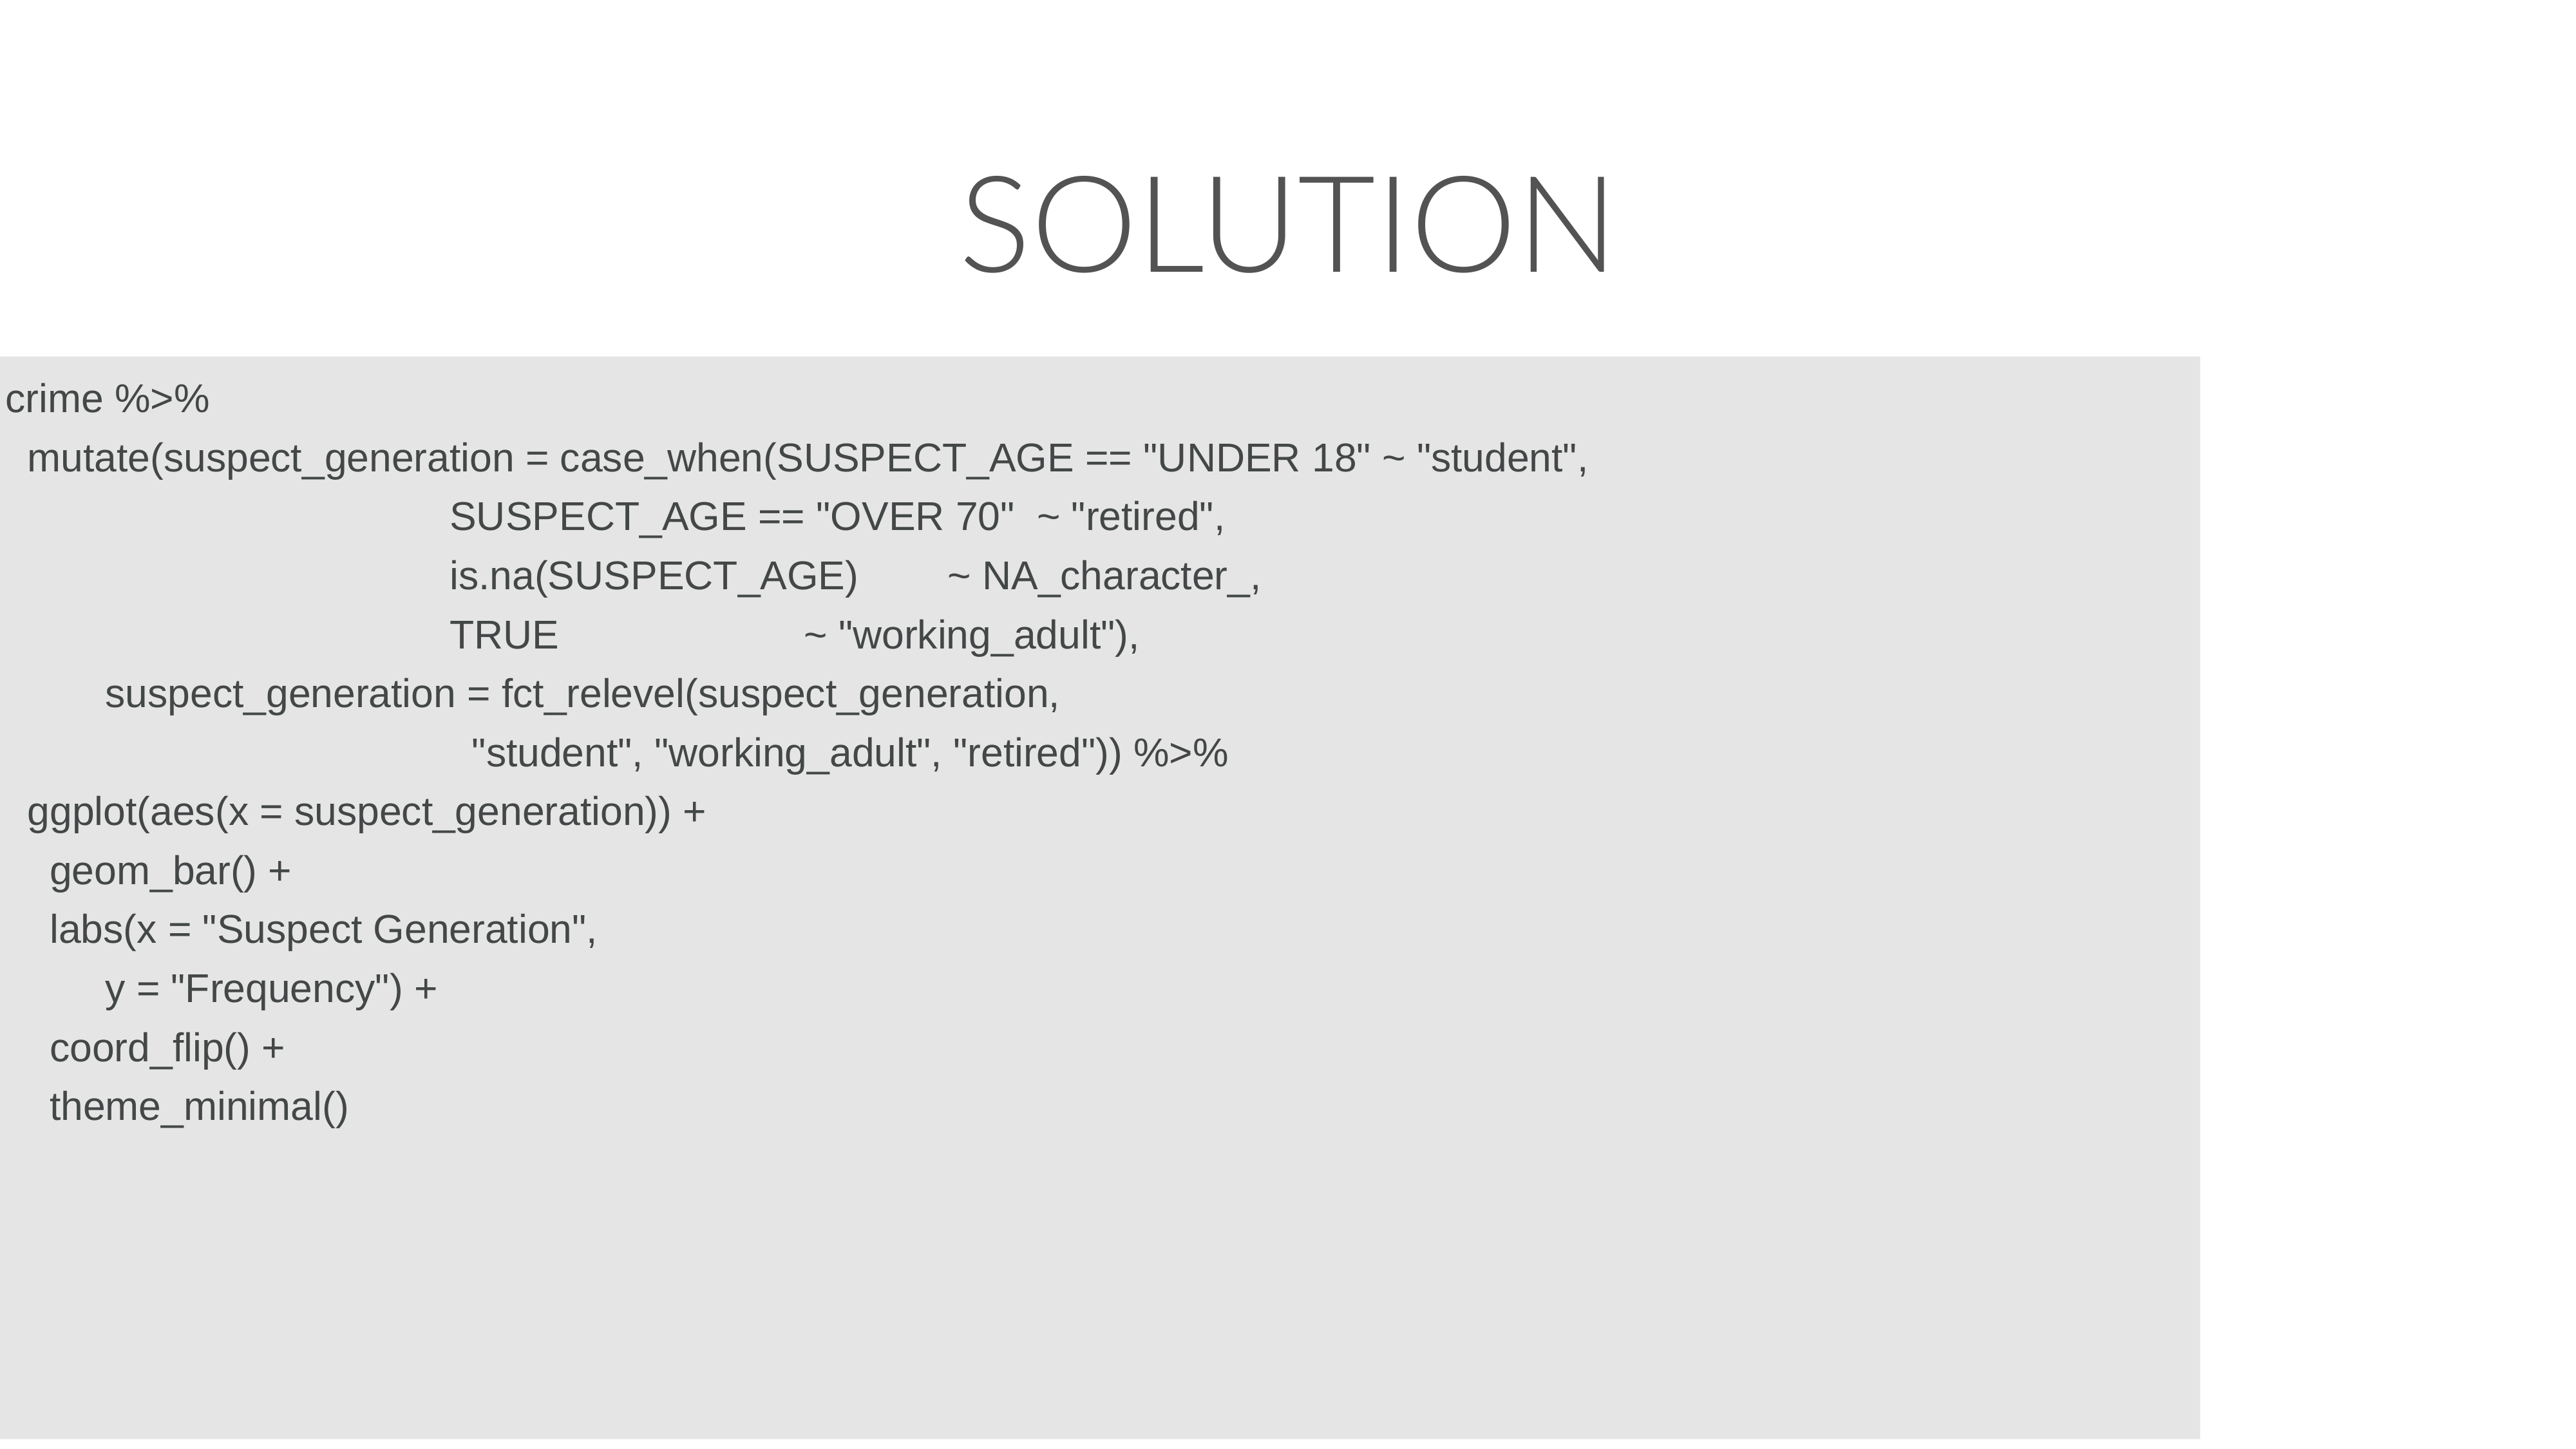

# SOLUTION
crime %>%
  mutate(suspect_generation = case_when(SUSPECT_AGE == "UNDER 18" ~ "student",
                                        SUSPECT_AGE == "OVER 70"  ~ "retired",
                                        is.na(SUSPECT_AGE)        ~ NA_character_,
                                        TRUE                      ~ "working_adult"),
         suspect_generation = fct_relevel(suspect_generation,
                                          "student", "working_adult", "retired")) %>%
  ggplot(aes(x = suspect_generation)) +
    geom_bar() +
    labs(x = "Suspect Generation",
         y = "Frequency") +
    coord_flip() +
    theme_minimal()